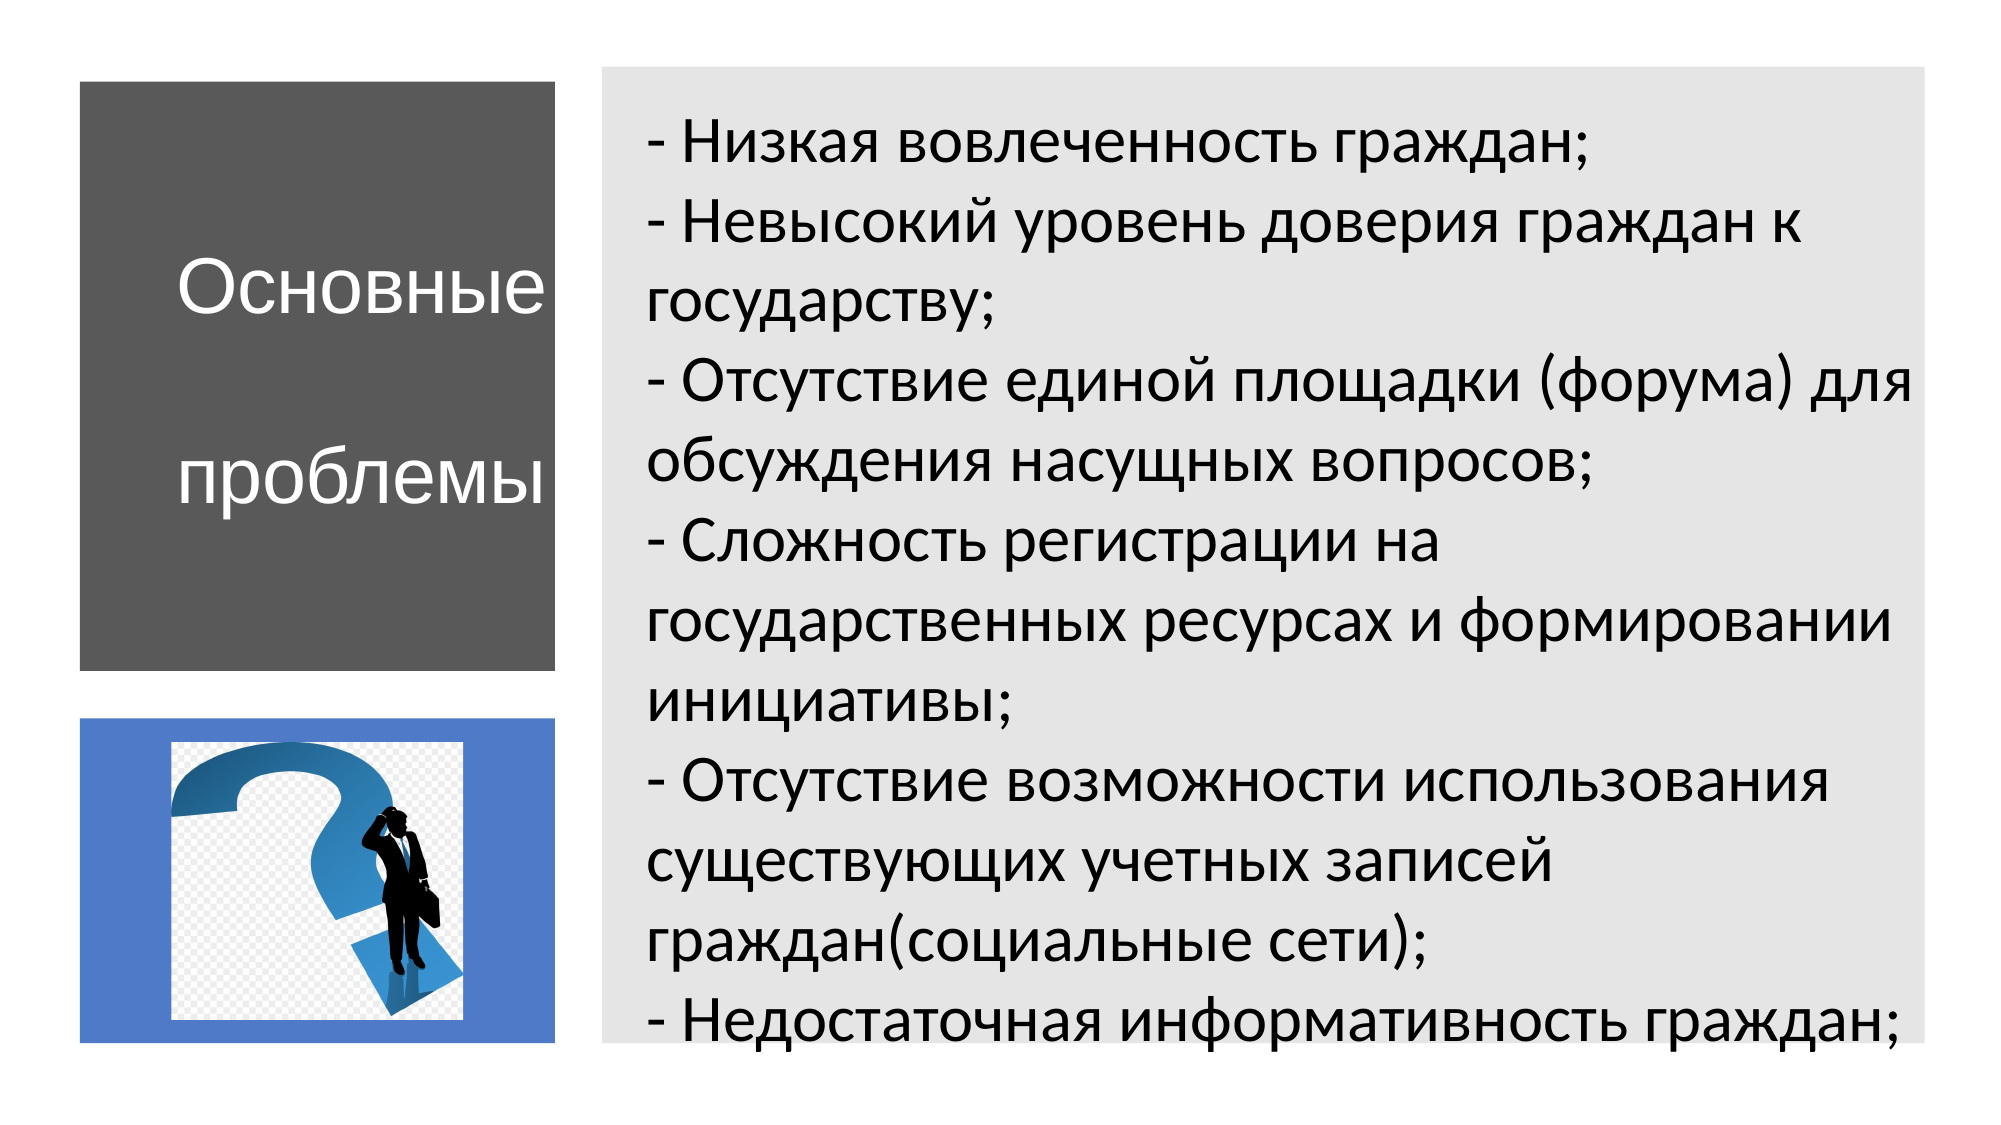

# - Низкая вовлеченность граждан; - Невысокий уровень доверия граждан к государству; - Отсутствие единой площадки (форума) для обсуждения насущных вопросов; - Сложность регистрации на государственных ресурсах и формировании инициативы; - Отсутствие возможности использования существующих учетных записей граждан(социальные сети); - Недостаточная информативность граждан;

Основные  проблемы